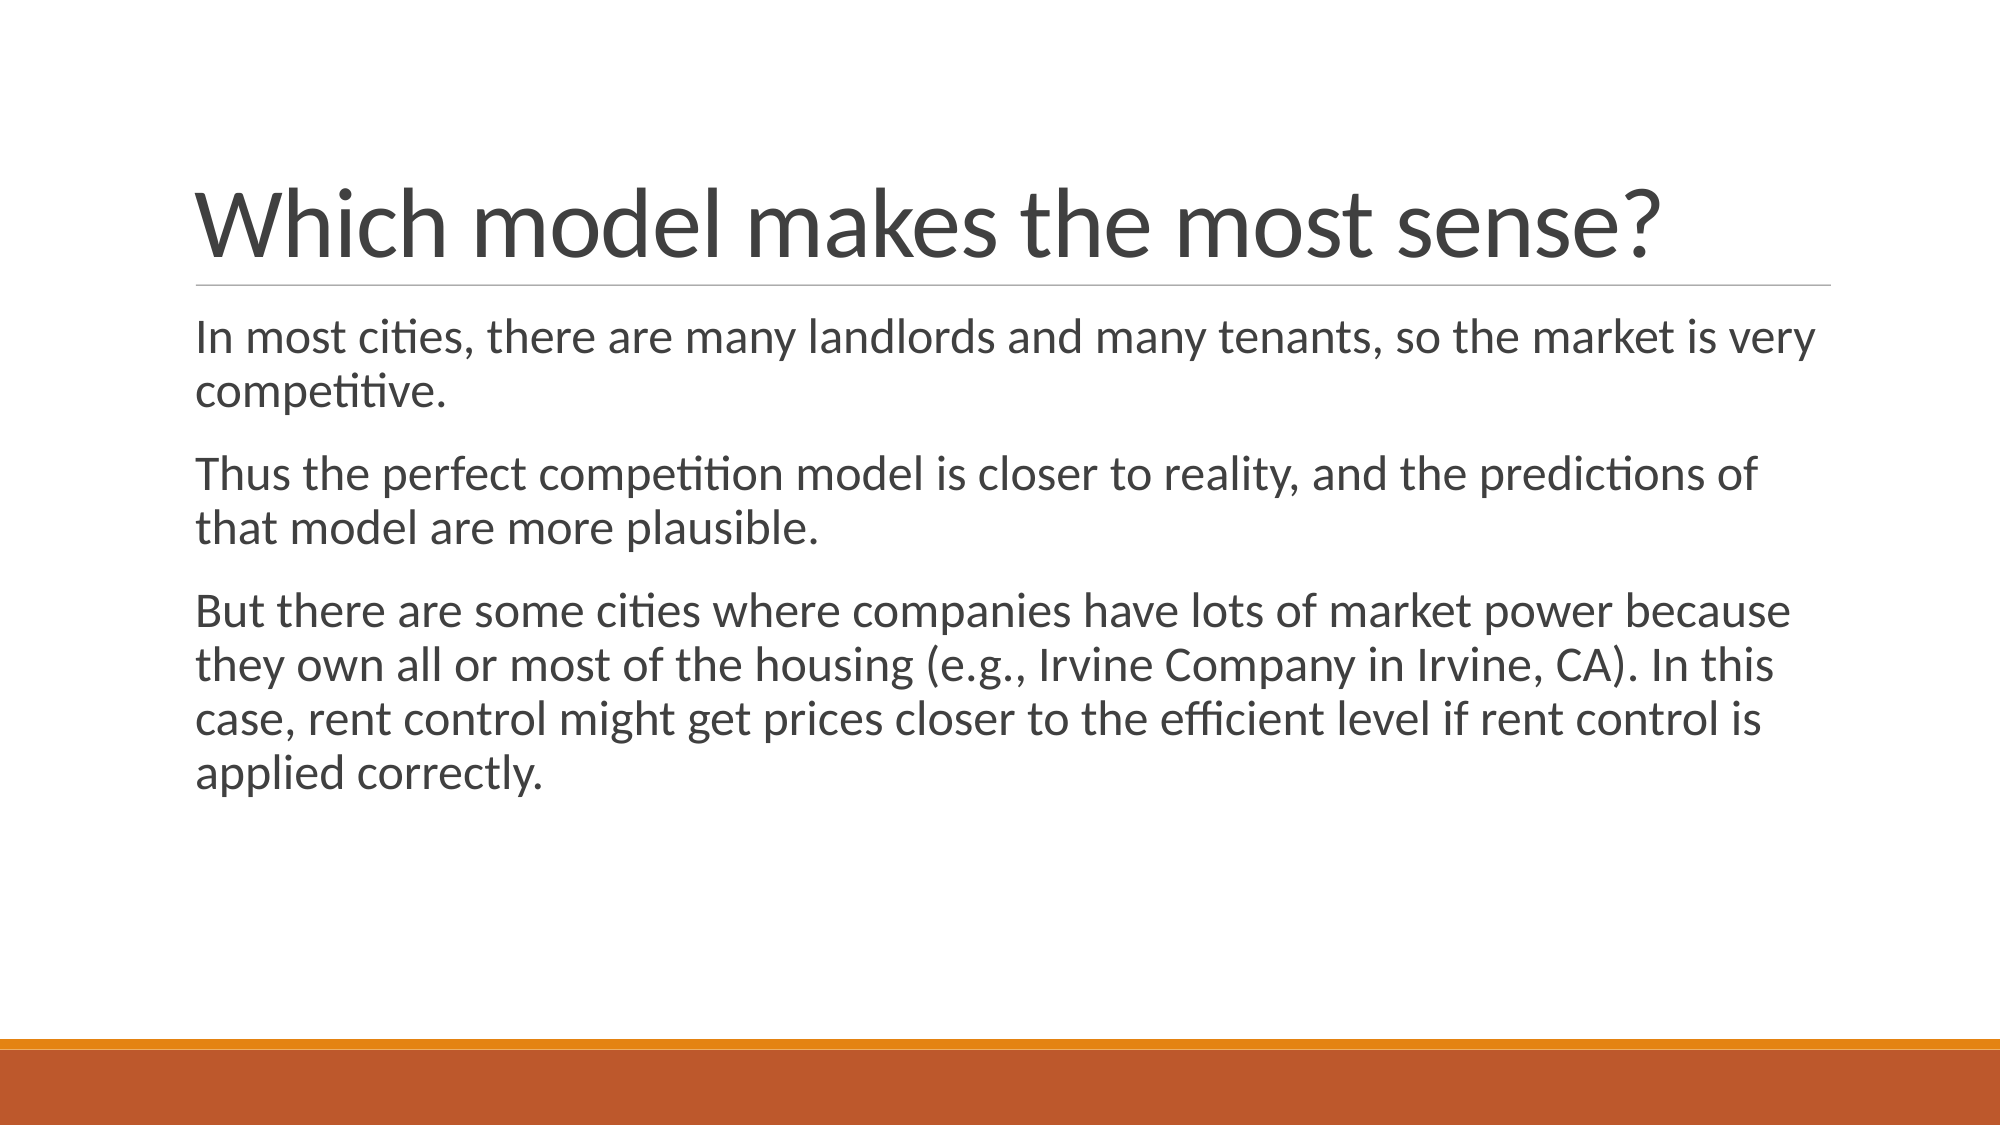

# Which model makes the most sense?
In most cities, there are many landlords and many tenants, so the market is very competitive.
Thus the perfect competition model is closer to reality, and the predictions of that model are more plausible.
But there are some cities where companies have lots of market power because they own all or most of the housing (e.g., Irvine Company in Irvine, CA). In this case, rent control might get prices closer to the efficient level if rent control is applied correctly.